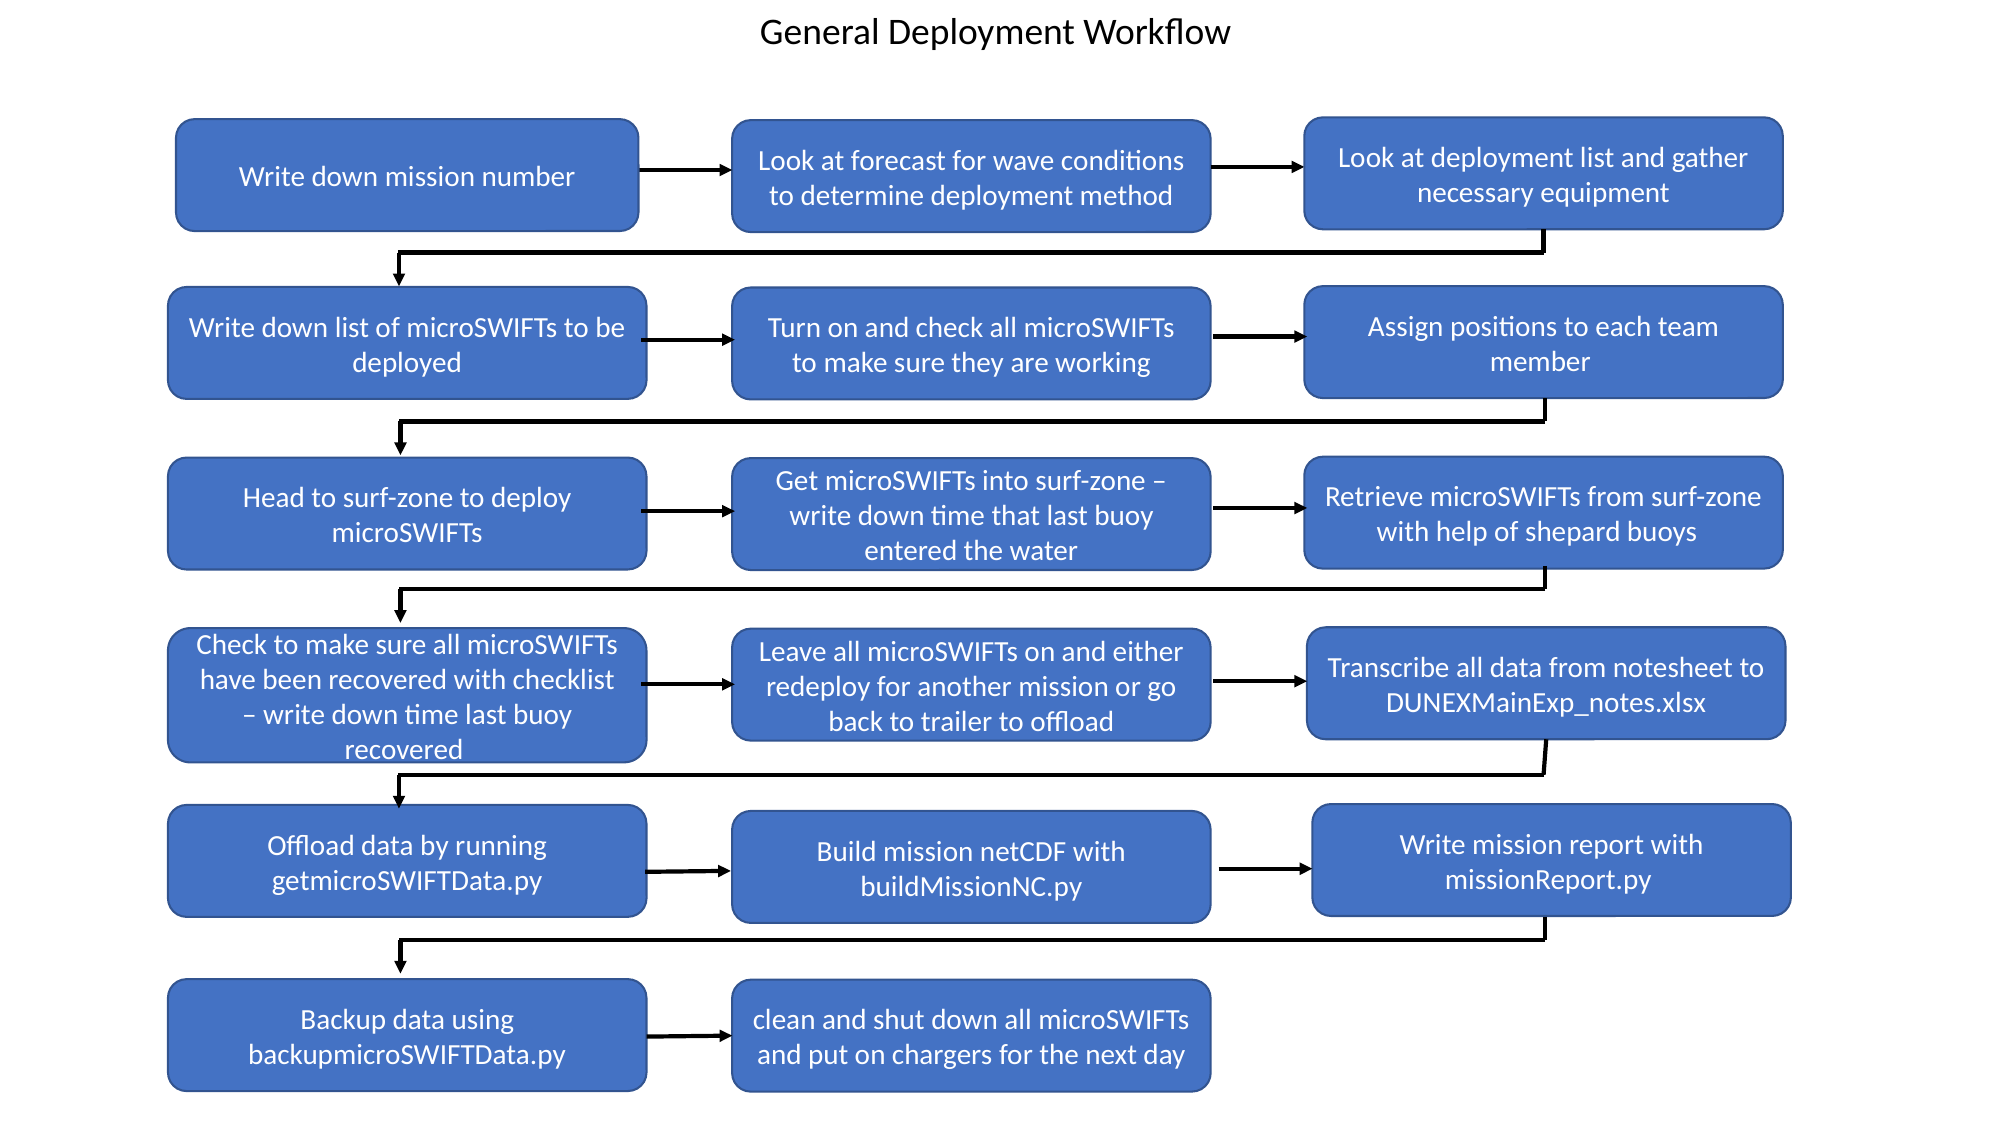

General Deployment Workflow
Look at deployment list and gather necessary equipment
Write down mission number
Look at forecast for wave conditions to determine deployment method
Assign positions to each team member
Write down list of microSWIFTs to be deployed
Turn on and check all microSWIFTs to make sure they are working
Retrieve microSWIFTs from surf-zone with help of shepard buoys
Head to surf-zone to deploy microSWIFTs
Get microSWIFTs into surf-zone – write down time that last buoy entered the water
Transcribe all data from notesheet to DUNEXMainExp_notes.xlsx
Check to make sure all microSWIFTs have been recovered with checklist – write down time last buoy recovered
Leave all microSWIFTs on and either redeploy for another mission or go back to trailer to offload
Write mission report with missionReport.py
Offload data by running getmicroSWIFTData.py
Build mission netCDF with buildMissionNC.py
Backup data using backupmicroSWIFTData.py
clean and shut down all microSWIFTs and put on chargers for the next day